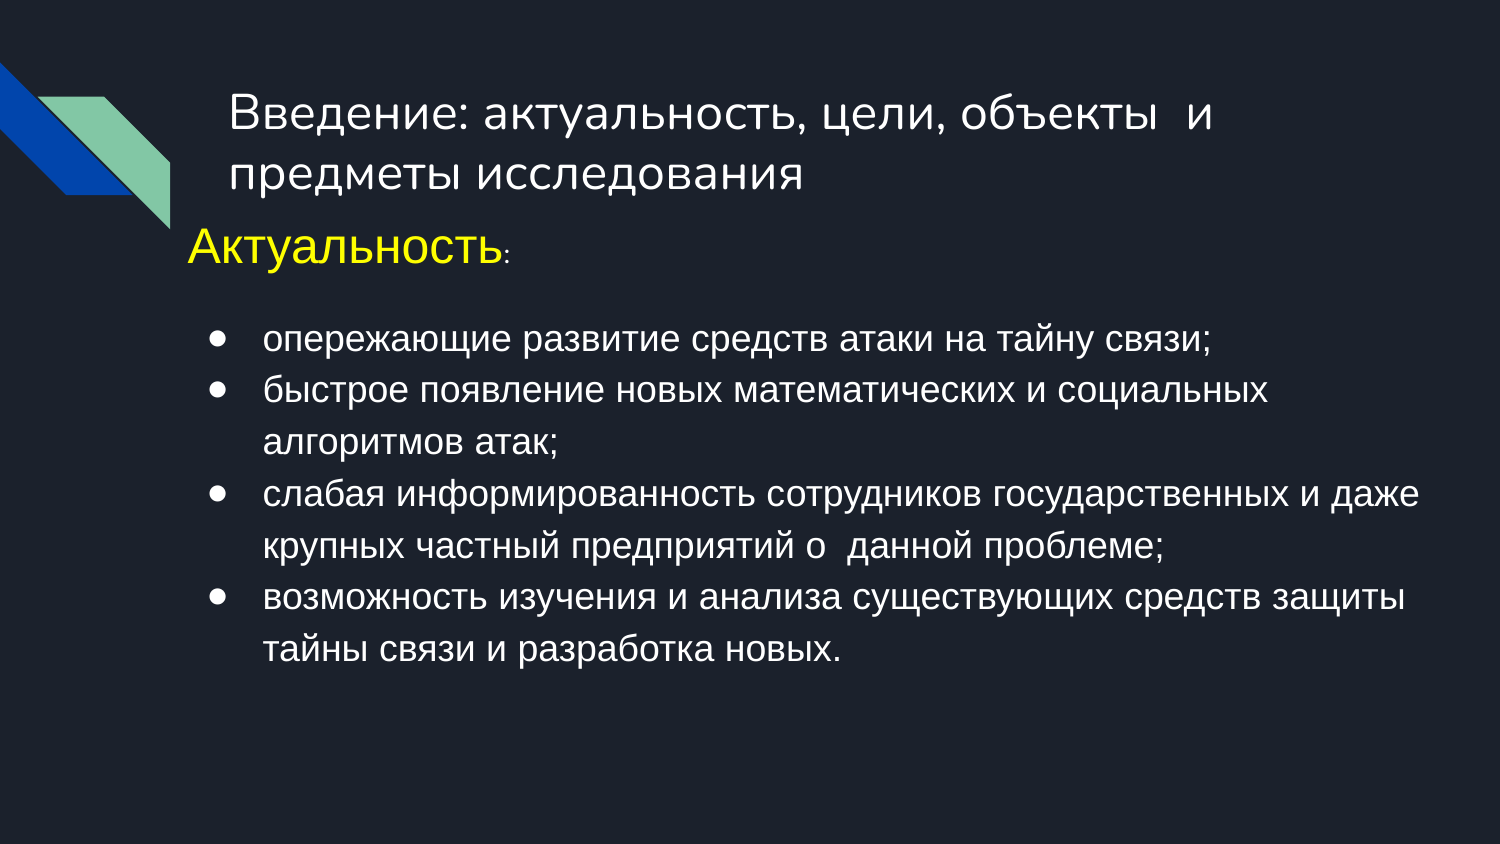

# Введение: актуальность, цели, объекты  и предметы исследования
Актуальность:
опережающие развитие средств атаки на тайну связи;
быстрое появление новых математических и социальных алгоритмов атак;
слабая информированность сотрудников государственных и даже крупных частный предприятий о  данной проблеме;
возможность изучения и анализа существующих средств защиты тайны связи и разработка новых.